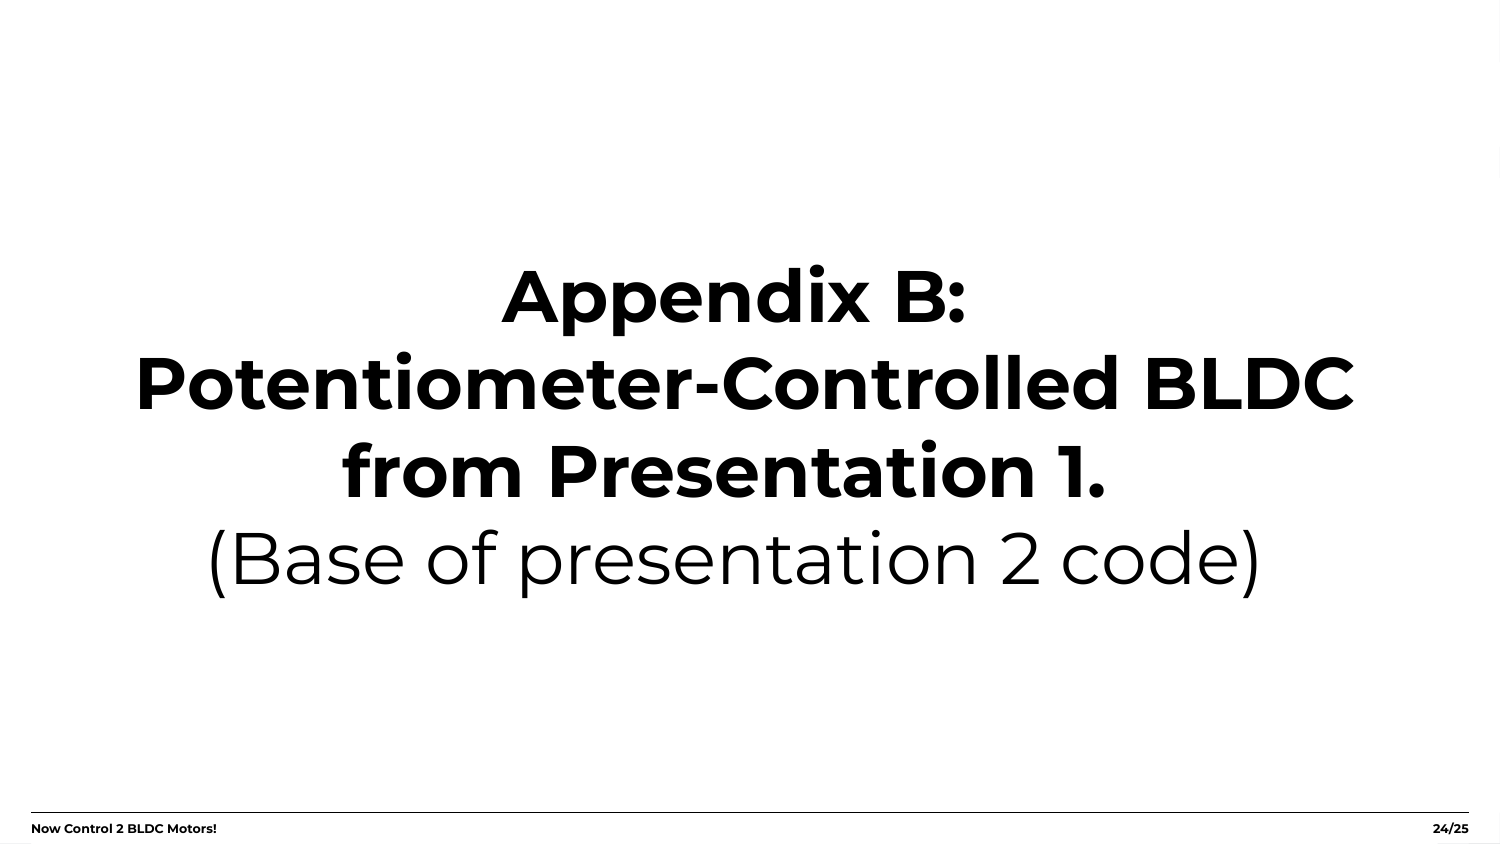

# Appendix B: Potentiometer-Controlled BLDC from Presentation 1. (Base of presentation 2 code)
24/25